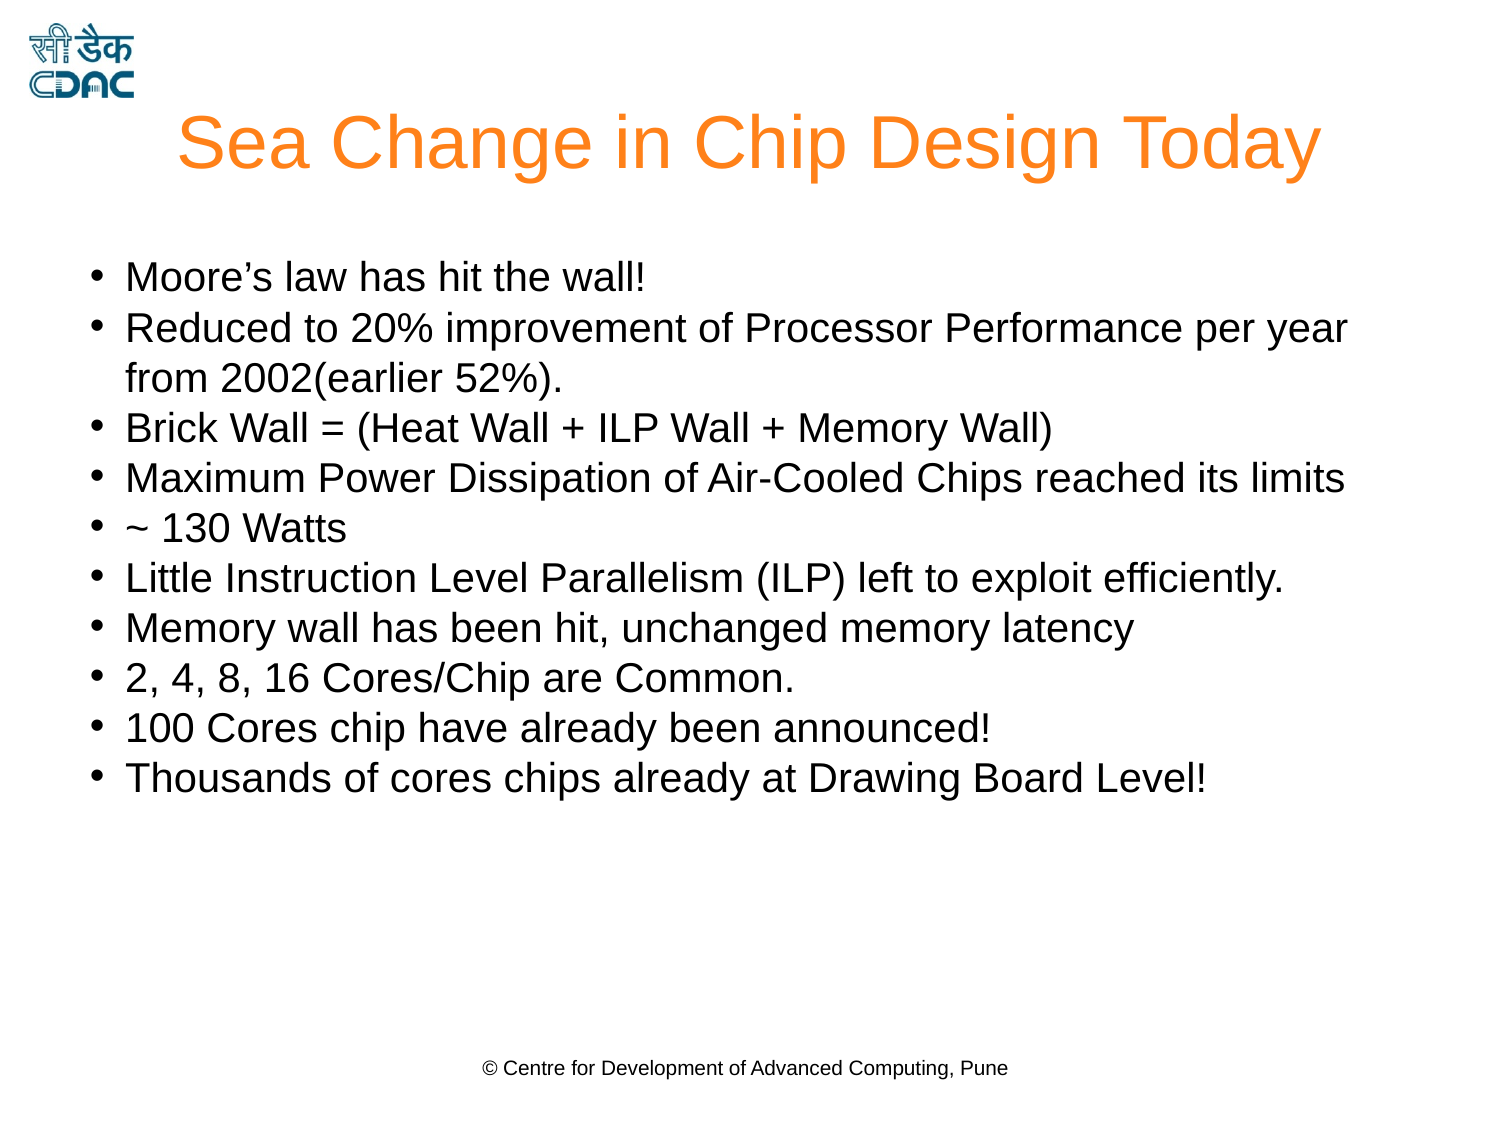

Sea Change in Chip Design Today
Moore’s law has hit the wall!
Reduced to 20% improvement of Processor Performance per year from 2002(earlier 52%).
Brick Wall = (Heat Wall + ILP Wall + Memory Wall)
Maximum Power Dissipation of Air-Cooled Chips reached its limits
~ 130 Watts
Little Instruction Level Parallelism (ILP) left to exploit efficiently.
Memory wall has been hit, unchanged memory latency
2, 4, 8, 16 Cores/Chip are Common.
100 Cores chip have already been announced!
Thousands of cores chips already at Drawing Board Level!